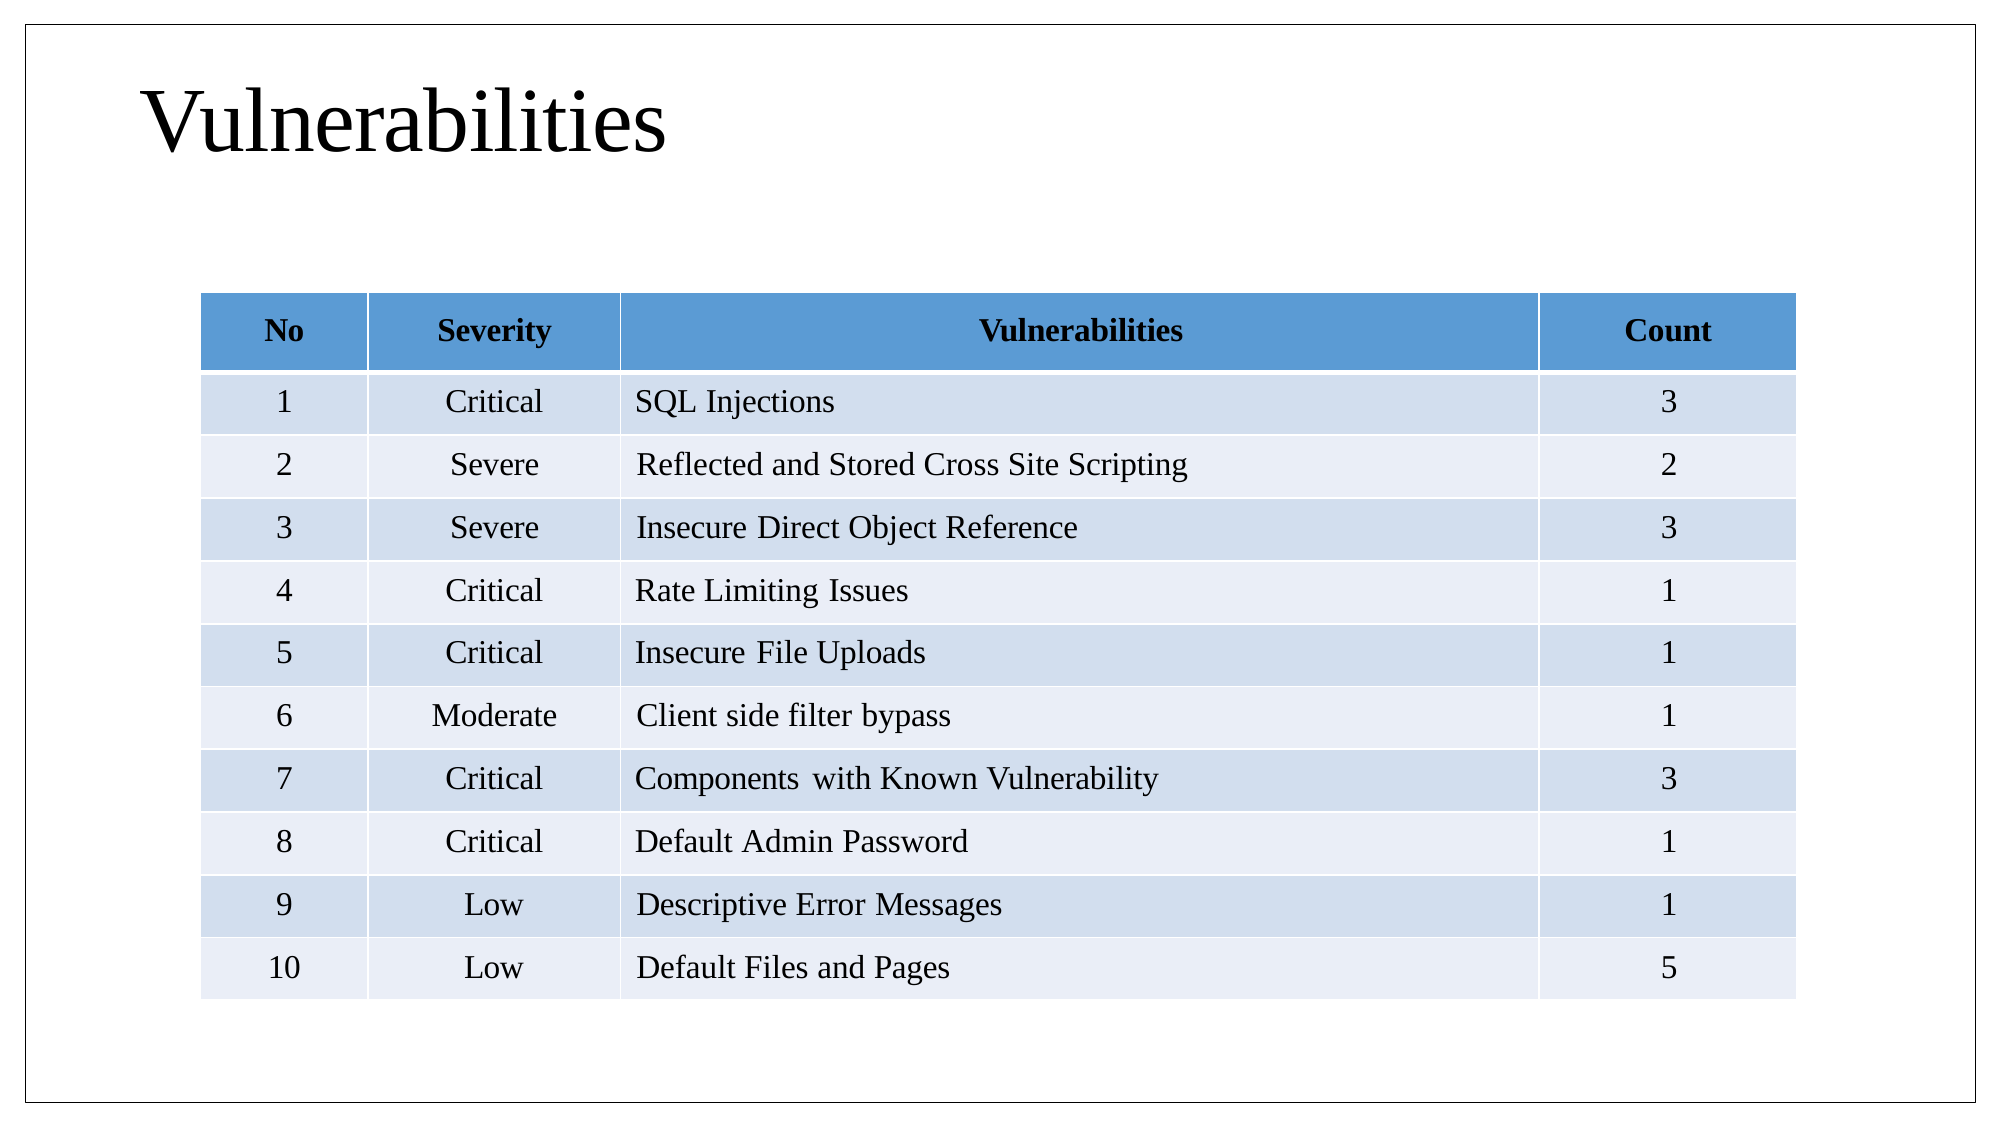

# Vulnerabilities
| No | Severity | Vulnerabilities | Count |
| --- | --- | --- | --- |
| 1 | Critical | SQL Injections | 3 |
| 2 | Severe | Reflected and Stored Cross Site Scripting | 2 |
| 3 | Severe | Insecure Direct Object Reference | 3 |
| 4 | Critical | Rate Limiting Issues | 1 |
| 5 | Critical | Insecure File Uploads | 1 |
| 6 | Moderate | Client side filter bypass | 1 |
| 7 | Critical | Components with Known Vulnerability | 3 |
| 8 | Critical | Default Admin Password | 1 |
| 9 | Low | Descriptive Error Messages | 1 |
| 10 | Low | Default Files and Pages | 5 |